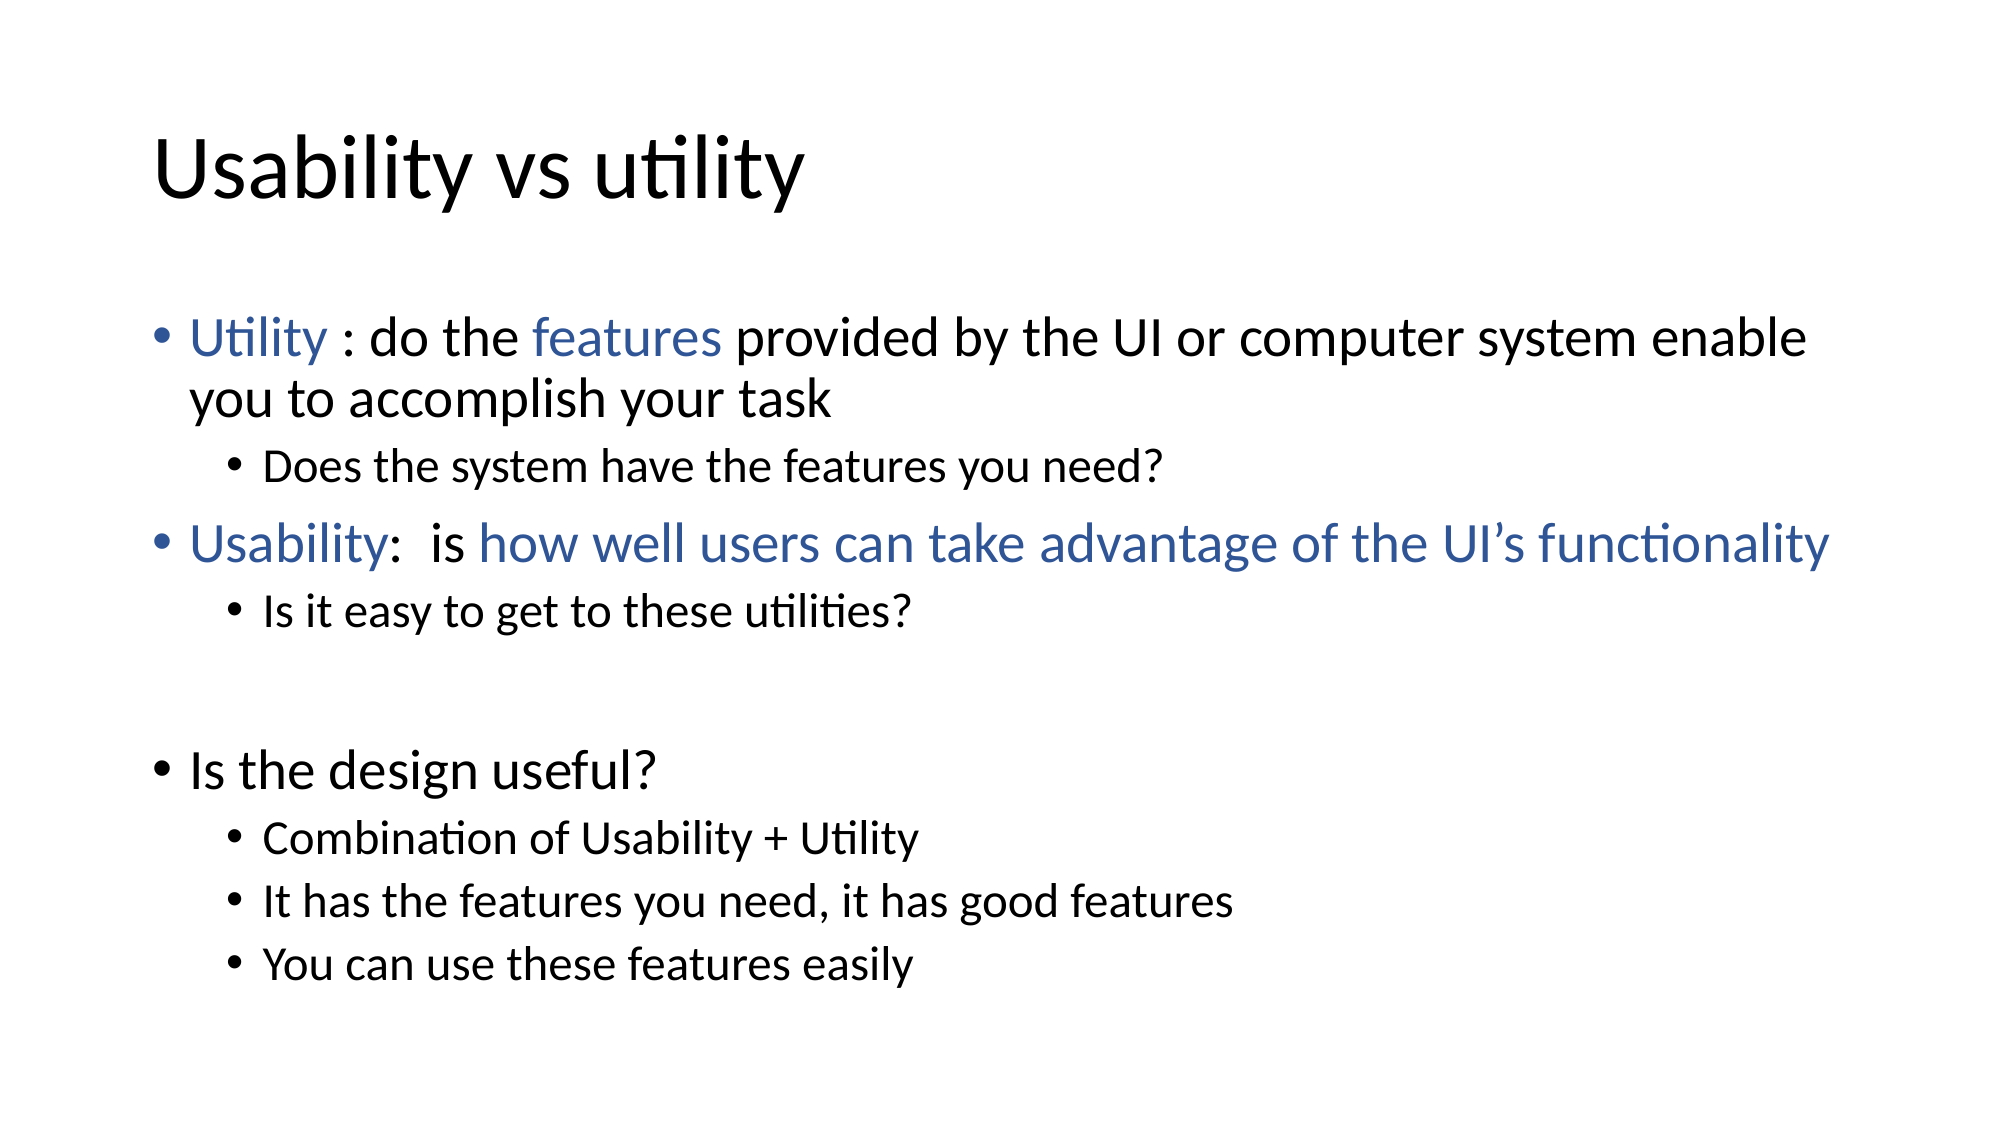

# Usability vs utility
Utility : do the features provided by the UI or computer system enable you to accomplish your task
Does the system have the features you need?
Usability:  is how well users can take advantage of the UI’s functionality
Is it easy to get to these utilities?

Is the design useful?
Combination of Usability + Utility
It has the features you need, it has good features
You can use these features easily